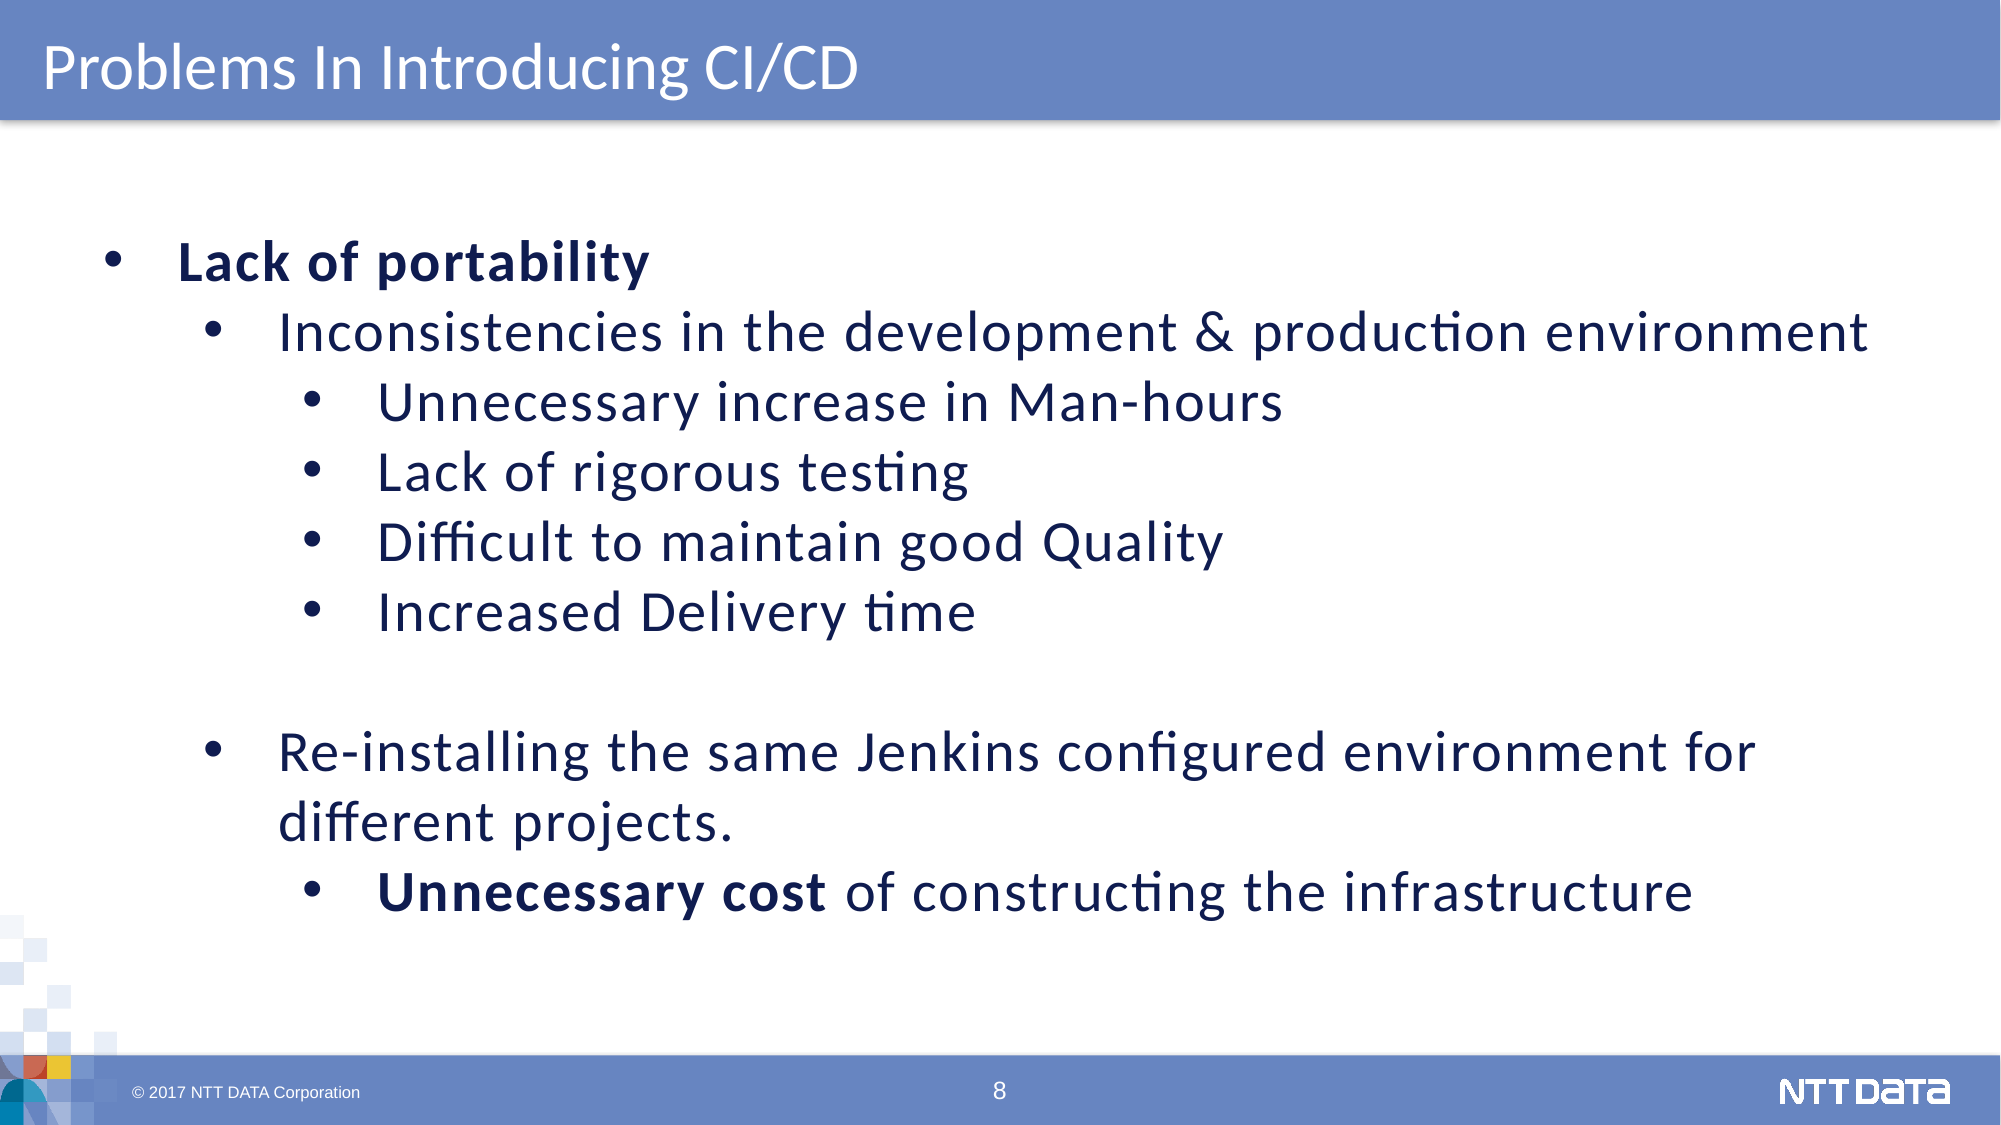

# Problems In Introducing CI/CD

Lack of portability
Inconsistencies in the development & production environment
Unnecessary increase in Man-hours
Lack of rigorous testing
Difficult to maintain good Quality
Increased Delivery time

Re-installing the same Jenkins configured environment for different projects.
Unnecessary cost of constructing the infrastructure